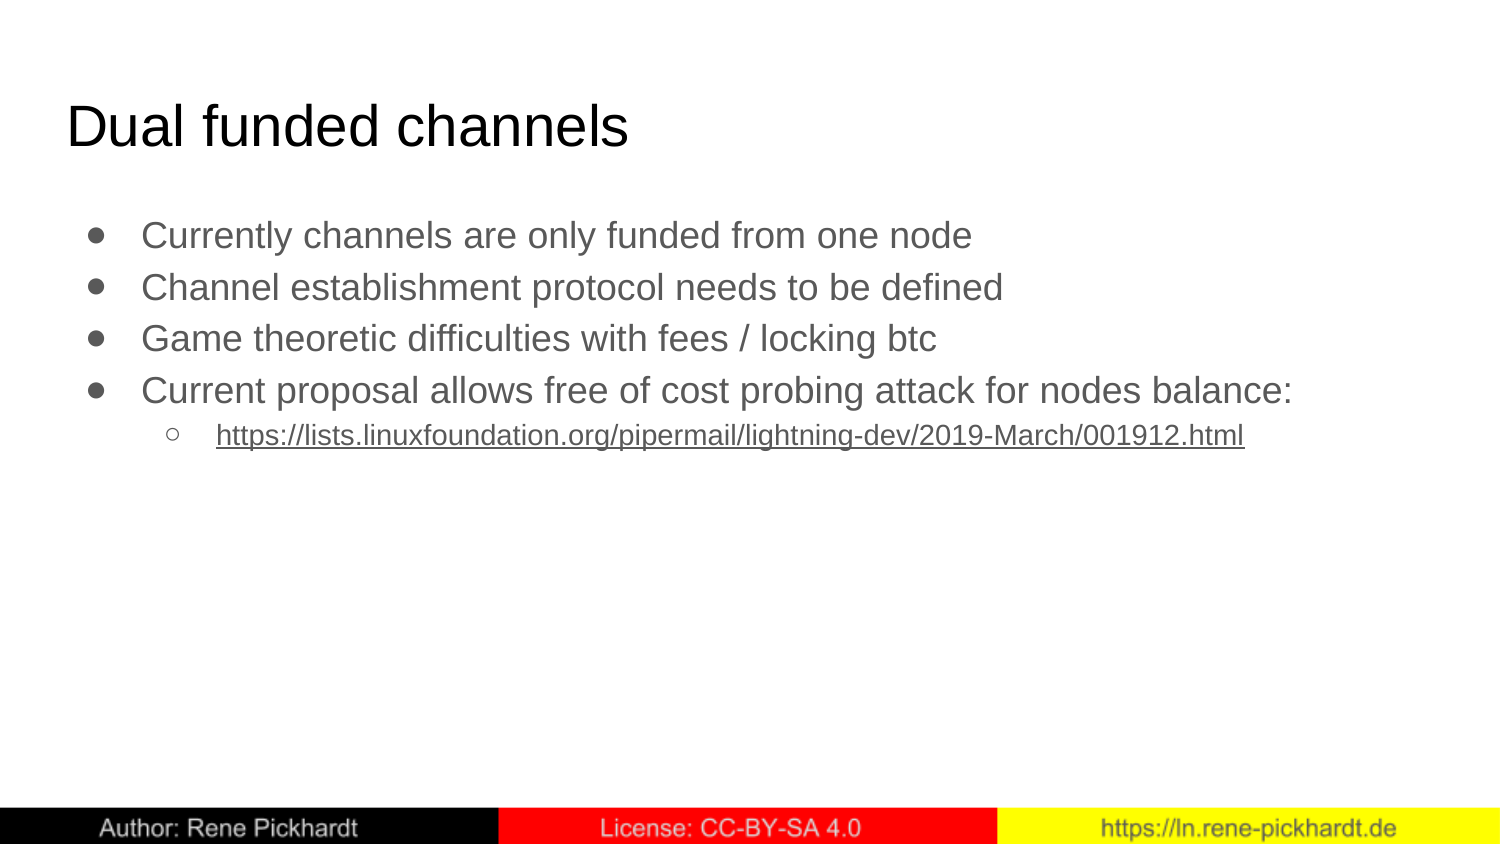

# Dual funded channels
Currently channels are only funded from one node
Channel establishment protocol needs to be defined
Game theoretic difficulties with fees / locking btc
Current proposal allows free of cost probing attack for nodes balance:
https://lists.linuxfoundation.org/pipermail/lightning-dev/2019-March/001912.html